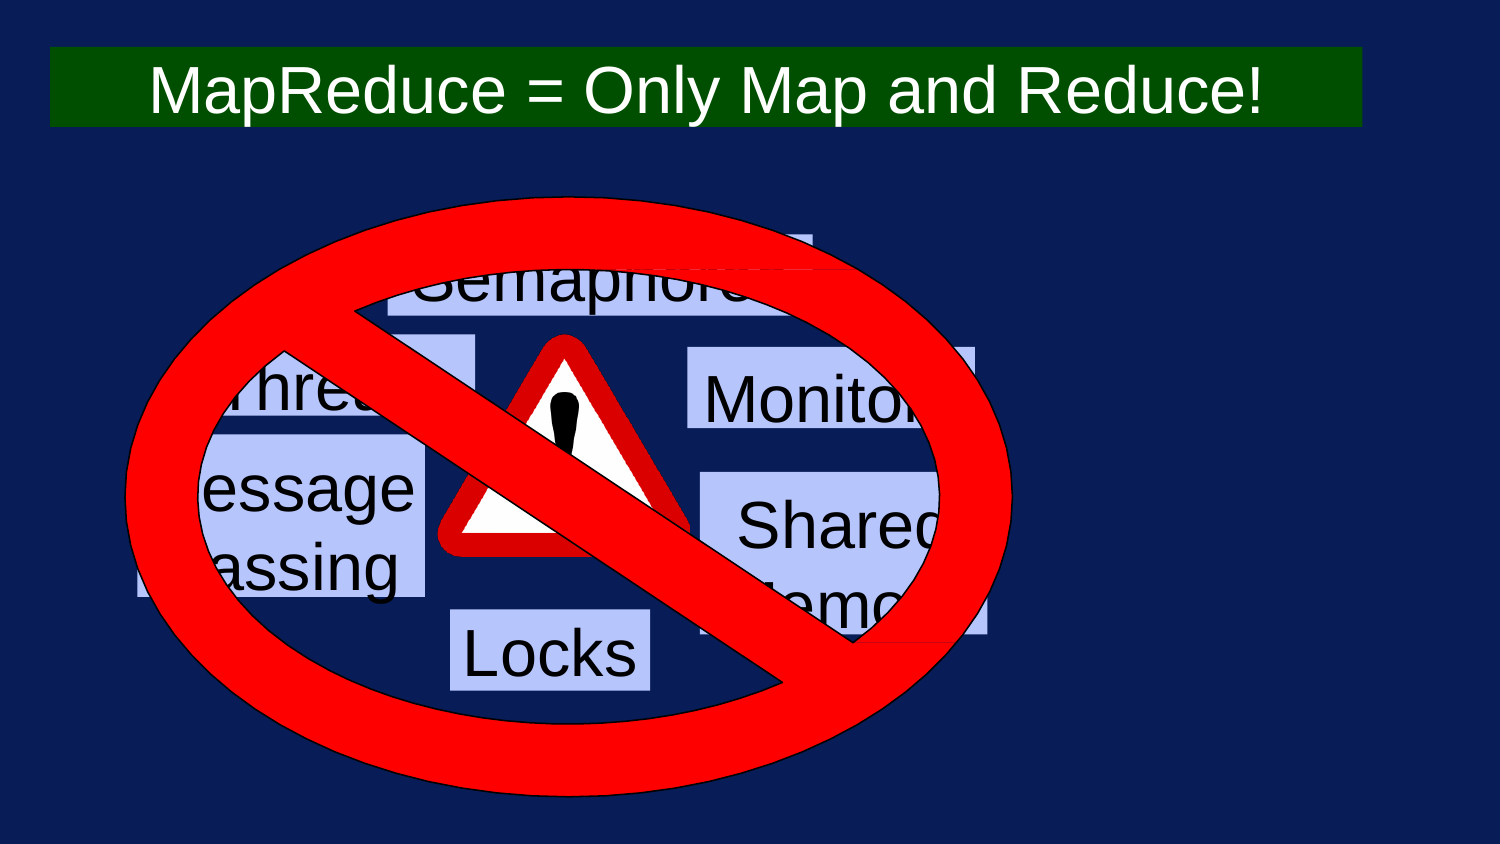

MapReduce = Only Map and Reduce!

Semaphores

Threads

Monitors

Message
Passing

Shared
Memory

Locks